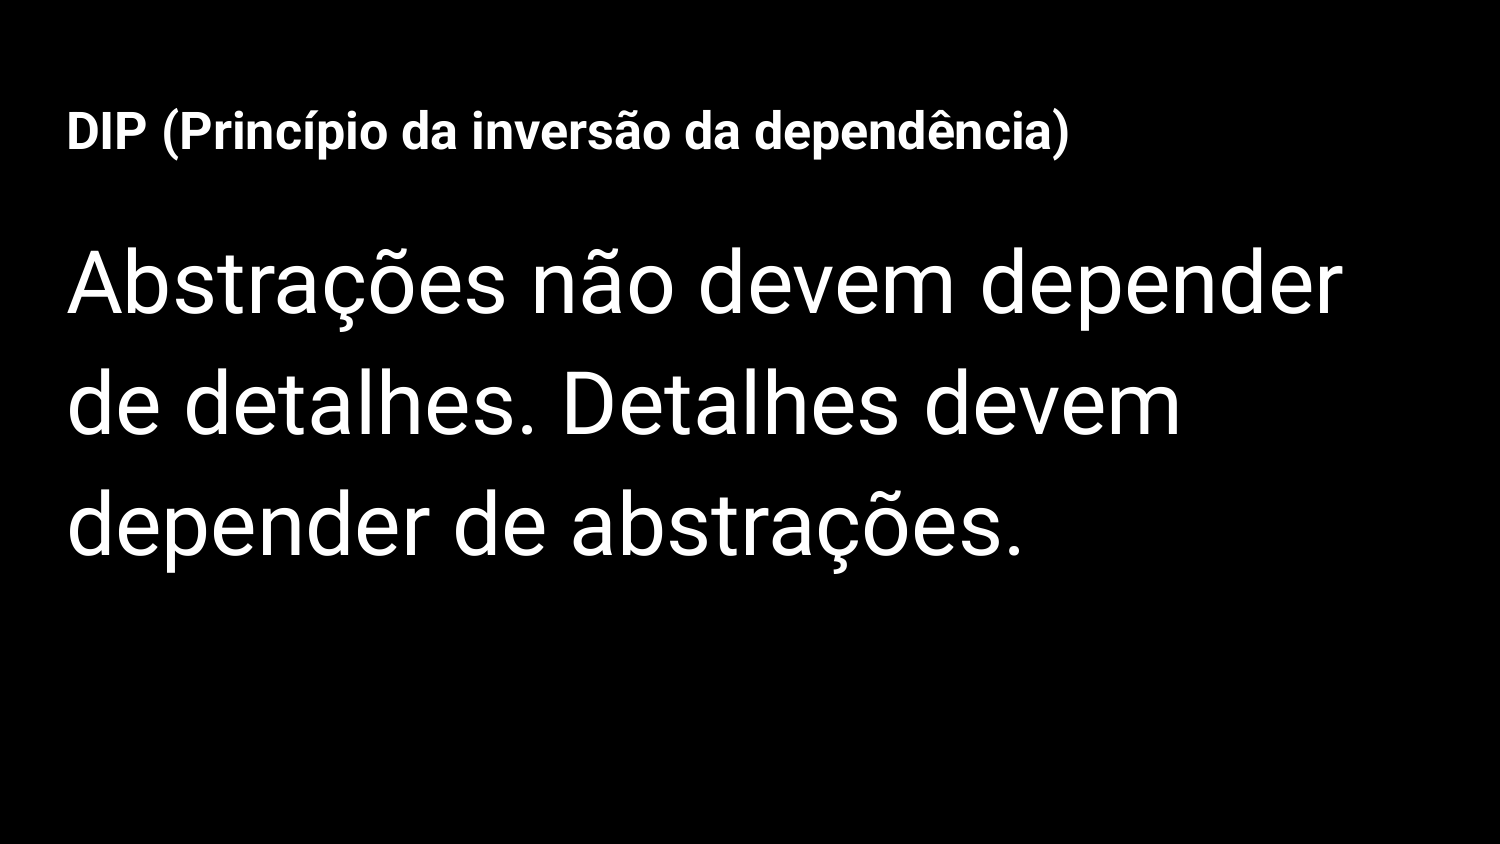

# DIP (Princípio da inversão da dependência)

Abstrações não devem depender de detalhes. Detalhes devem depender de abstrações.